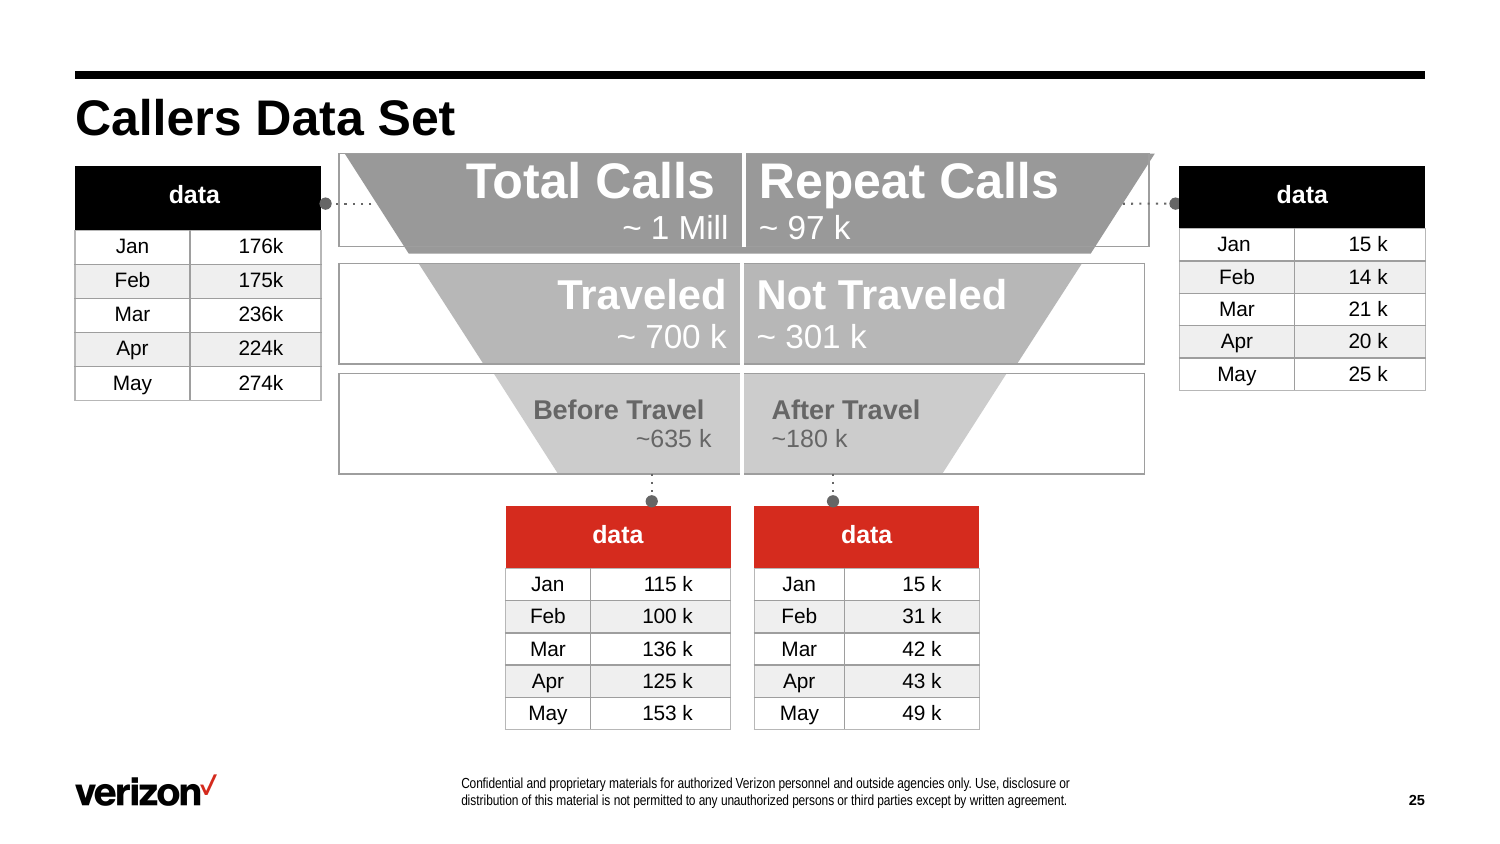

# Callers Data Set
| Total Calls ~ 1 Mill | Repeat Calls ~ 97 k |
| --- | --- |

| data |  |
| --- | --- |
| Jan | 176k |
| Feb | 175k |
| Mar | 236k |
| Apr | 224k |
| May | 274k |
| data |  |
| --- | --- |
| Jan | 15 k |
| Feb | 14 k |
| Mar | 21 k |
| Apr | 20 k |
| May | 25 k |
| Traveled ~ 700 k | Not Traveled ~ 301 k |
| --- | --- |

| Before Travel ~635 k | After Travel ~180 k |
| --- | --- |

| data |  |
| --- | --- |
| Jan | 115 k |
| Feb | 100 k |
| Mar | 136 k |
| Apr | 125 k |
| May | 153 k |
| data |  |
| --- | --- |
| Jan | 15 k |
| Feb | 31 k |
| Mar | 42 k |
| Apr | 43 k |
| May | 49 k |
25
Customers Traveled
~ 700 k